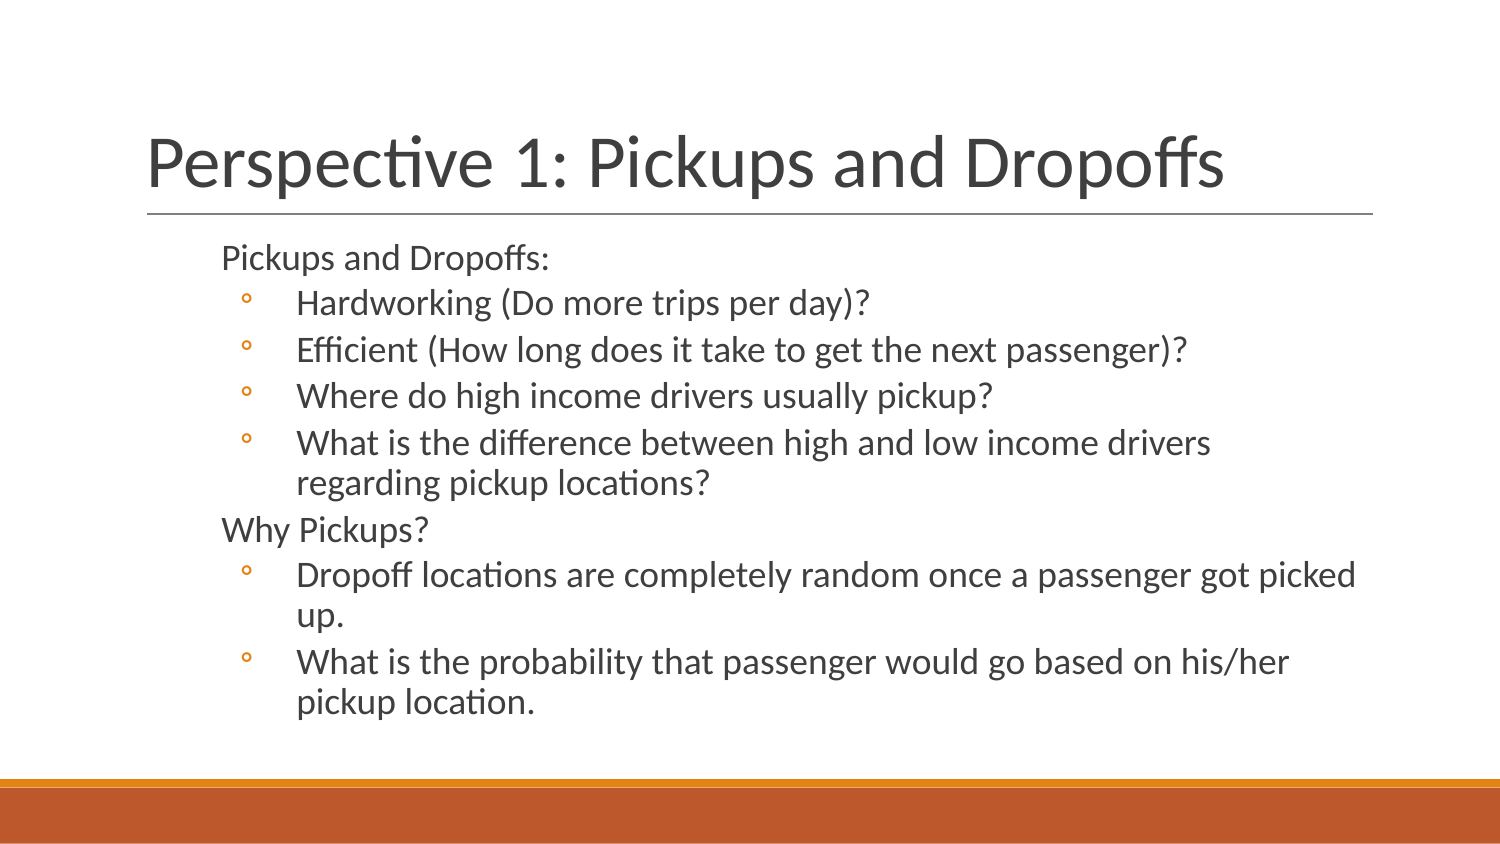

# Perspective 1: Pickups and Dropoffs
Pickups and Dropoffs:
Hardworking (Do more trips per day)?
Efficient (How long does it take to get the next passenger)?
Where do high income drivers usually pickup?
What is the difference between high and low income drivers regarding pickup locations?
Why Pickups?
Dropoff locations are completely random once a passenger got picked up.
What is the probability that passenger would go based on his/her pickup location.